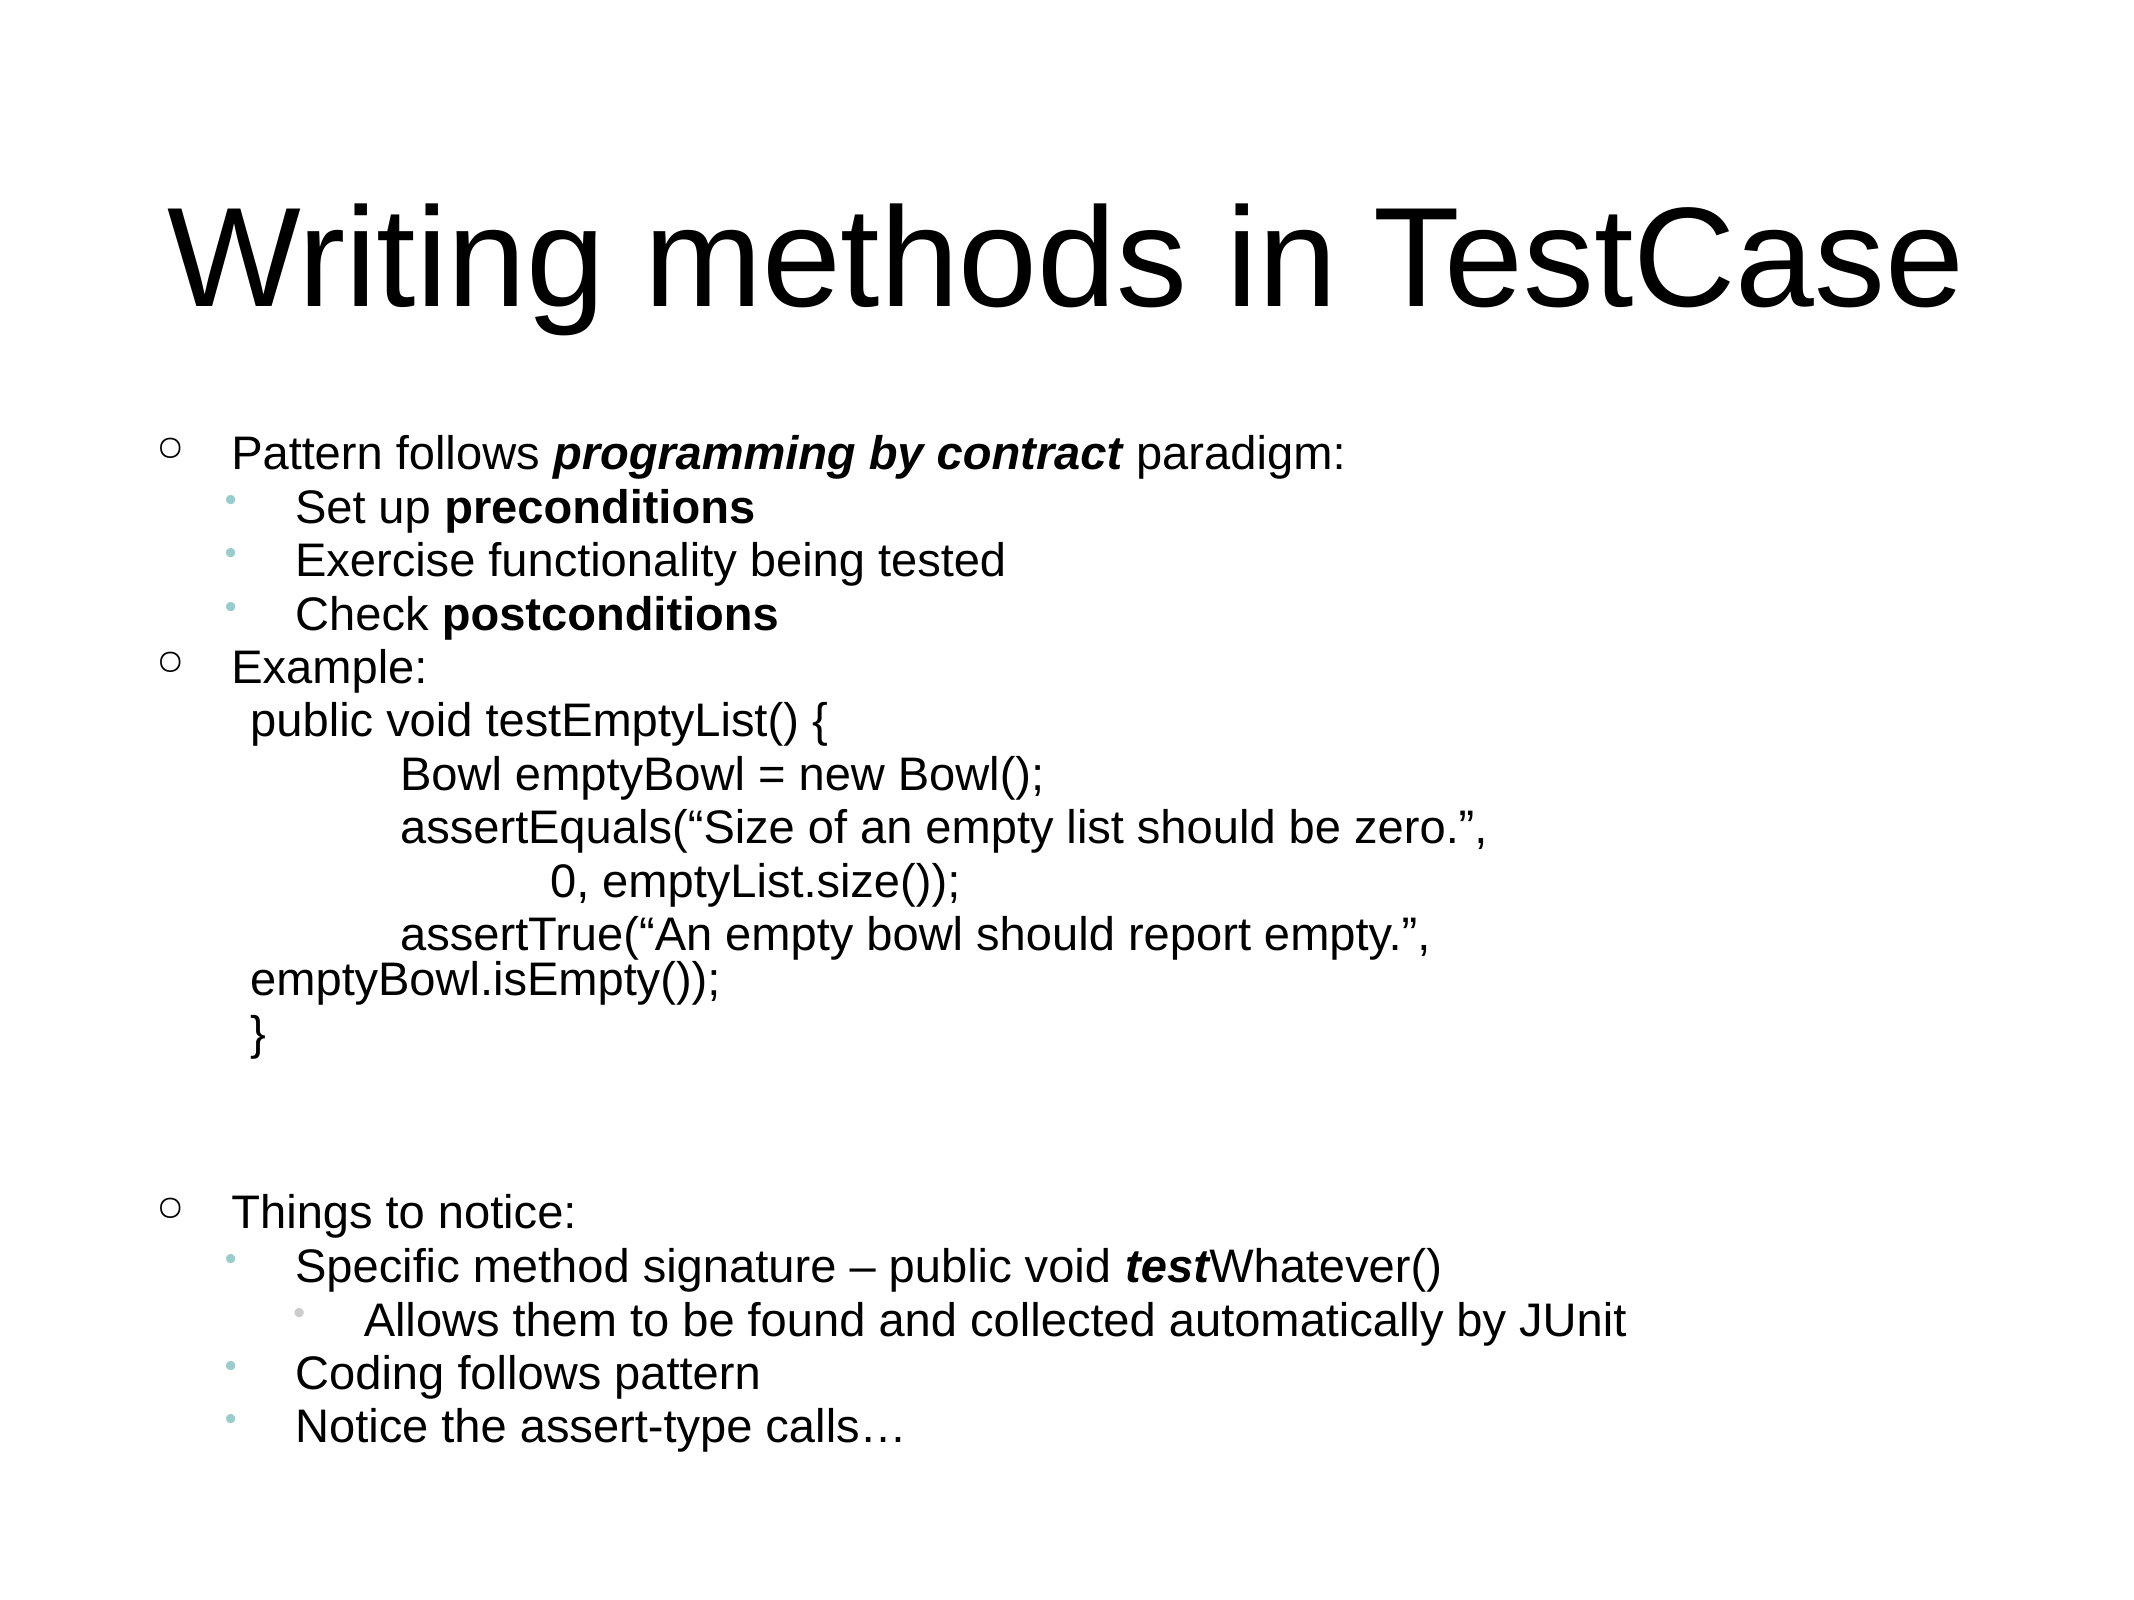

# Writing methods in TestCase
Pattern follows programming by contract paradigm:
Set up preconditions
Exercise functionality being tested
Check postconditions
Example:
	public void testEmptyList() {
		Bowl emptyBowl = new Bowl();
		assertEquals(“Size of an empty list should be zero.”,
			0, emptyList.size());
		assertTrue(“An empty bowl should report empty.”,			emptyBowl.isEmpty());
	}

Things to notice:
Specific method signature – public void testWhatever()
Allows them to be found and collected automatically by JUnit
Coding follows pattern
Notice the assert-type calls…